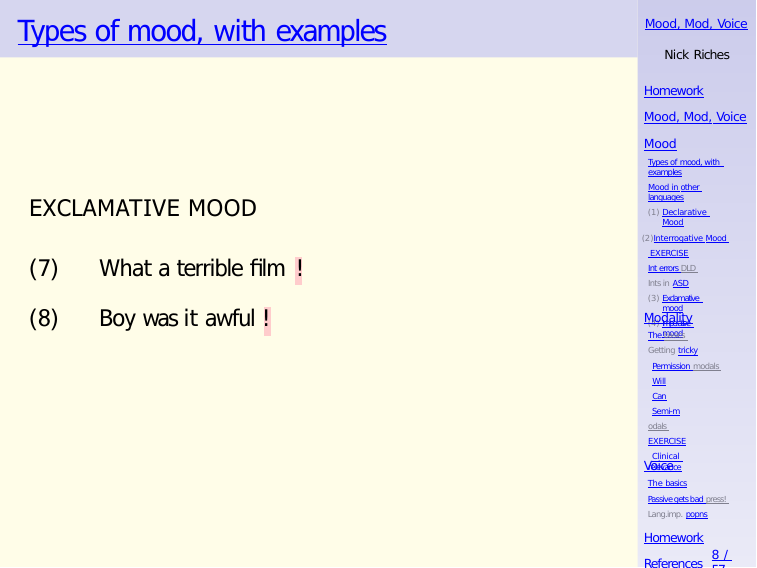

# Types of mood, with examples
Mood, Mod, Voice
Nick Riches

Homework

Mood, Mod, Voice
Mood
Types of mood, with  examples
Mood in other languages
Declarative Mood
Interrogative Mood  EXERCISE
Int errors DLD  Ints in ASD
Exclamative mood
Imperative mood
EXCLAMATIVE MOOD

What a terrible film !

Boy was it awful !

Modality
The basics  Getting tricky
Permission modals  Will
Can
Semi-modals  EXERCISE
Clinical relevance

Voice
The basics
Passive gets bad press!  Lang.imp. popns

Homework
8 / 57
References